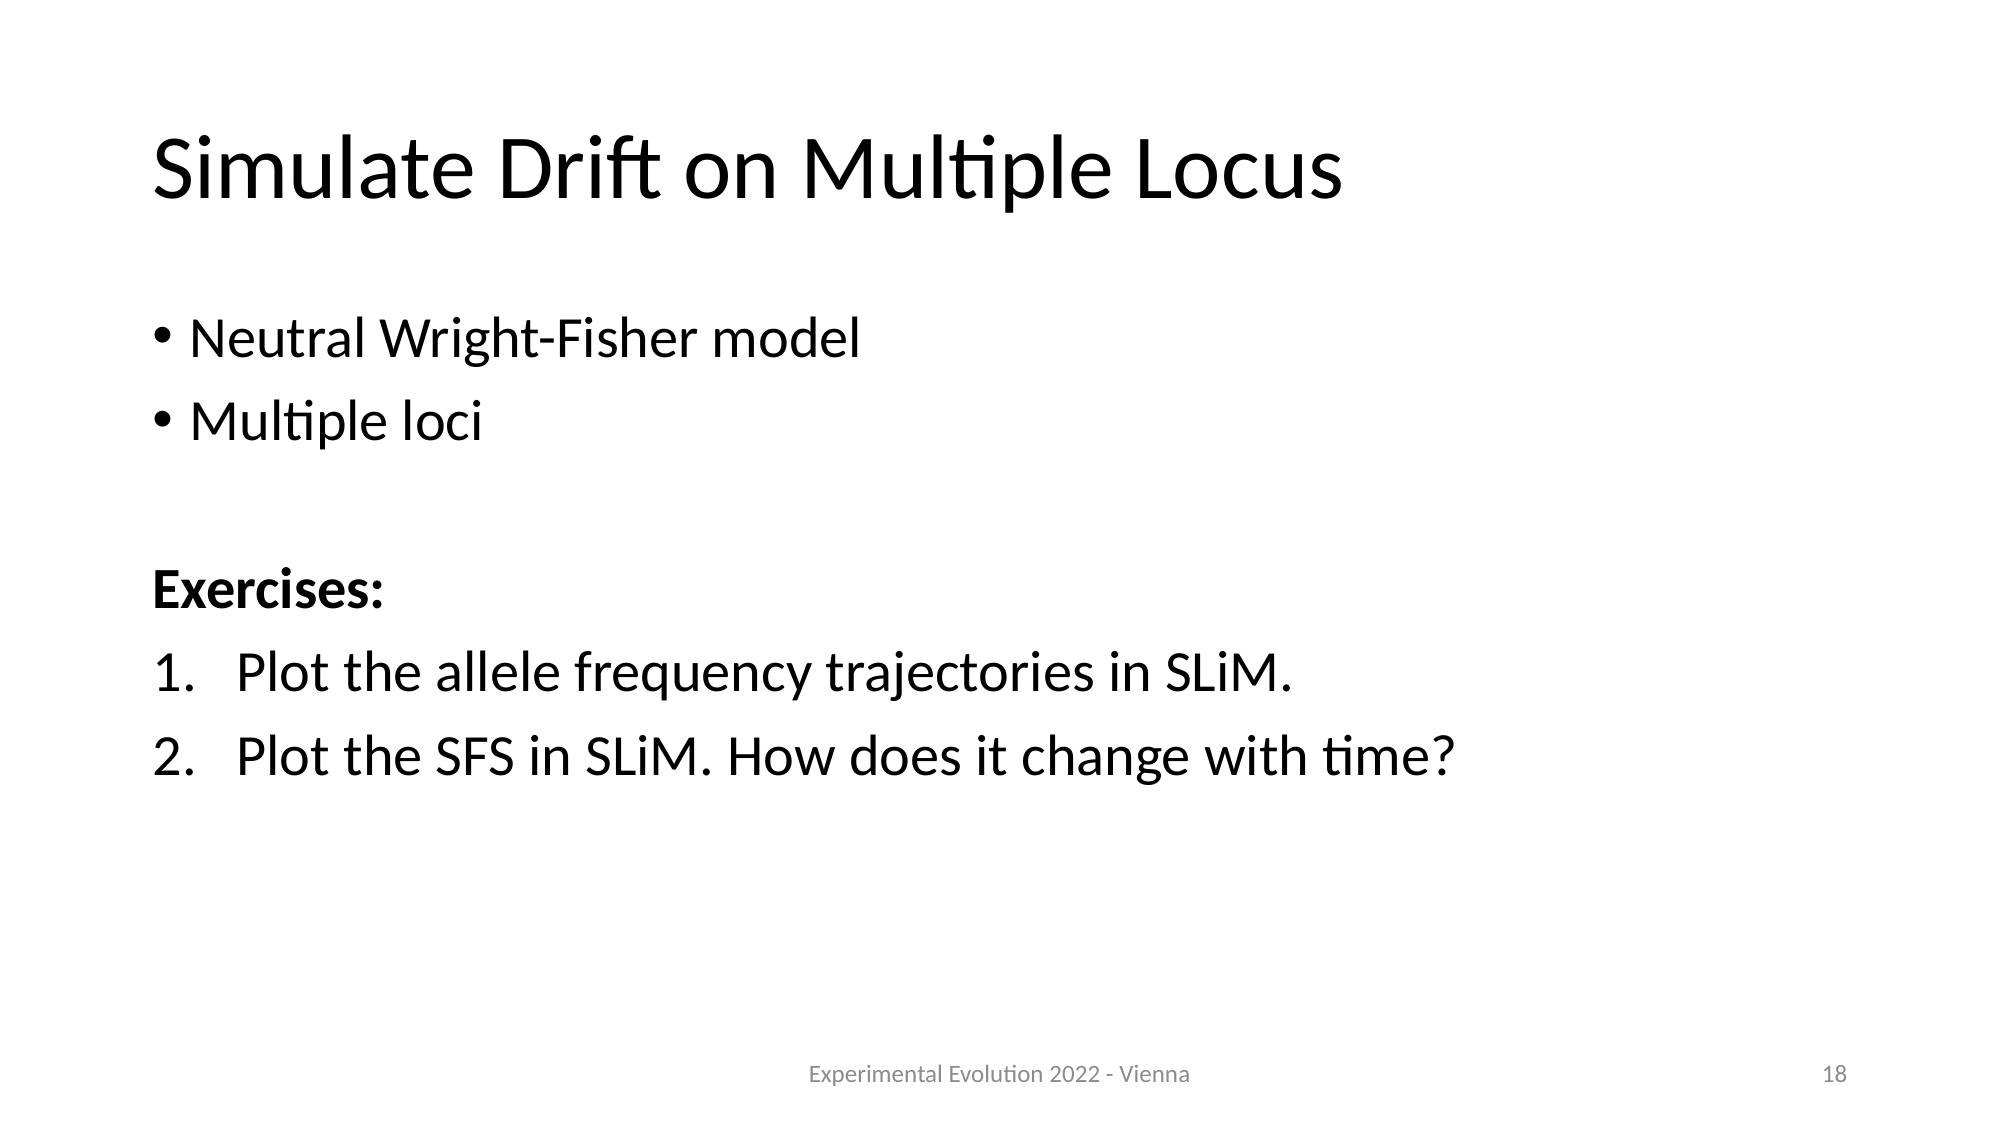

# Simulate Drift on Multiple Locus
Neutral Wright-Fisher model
Multiple loci

Exercises:
Plot the allele frequency trajectories in SLiM.
Plot the SFS in SLiM. How does it change with time?
Experimental Evolution 2022 - Vienna
18